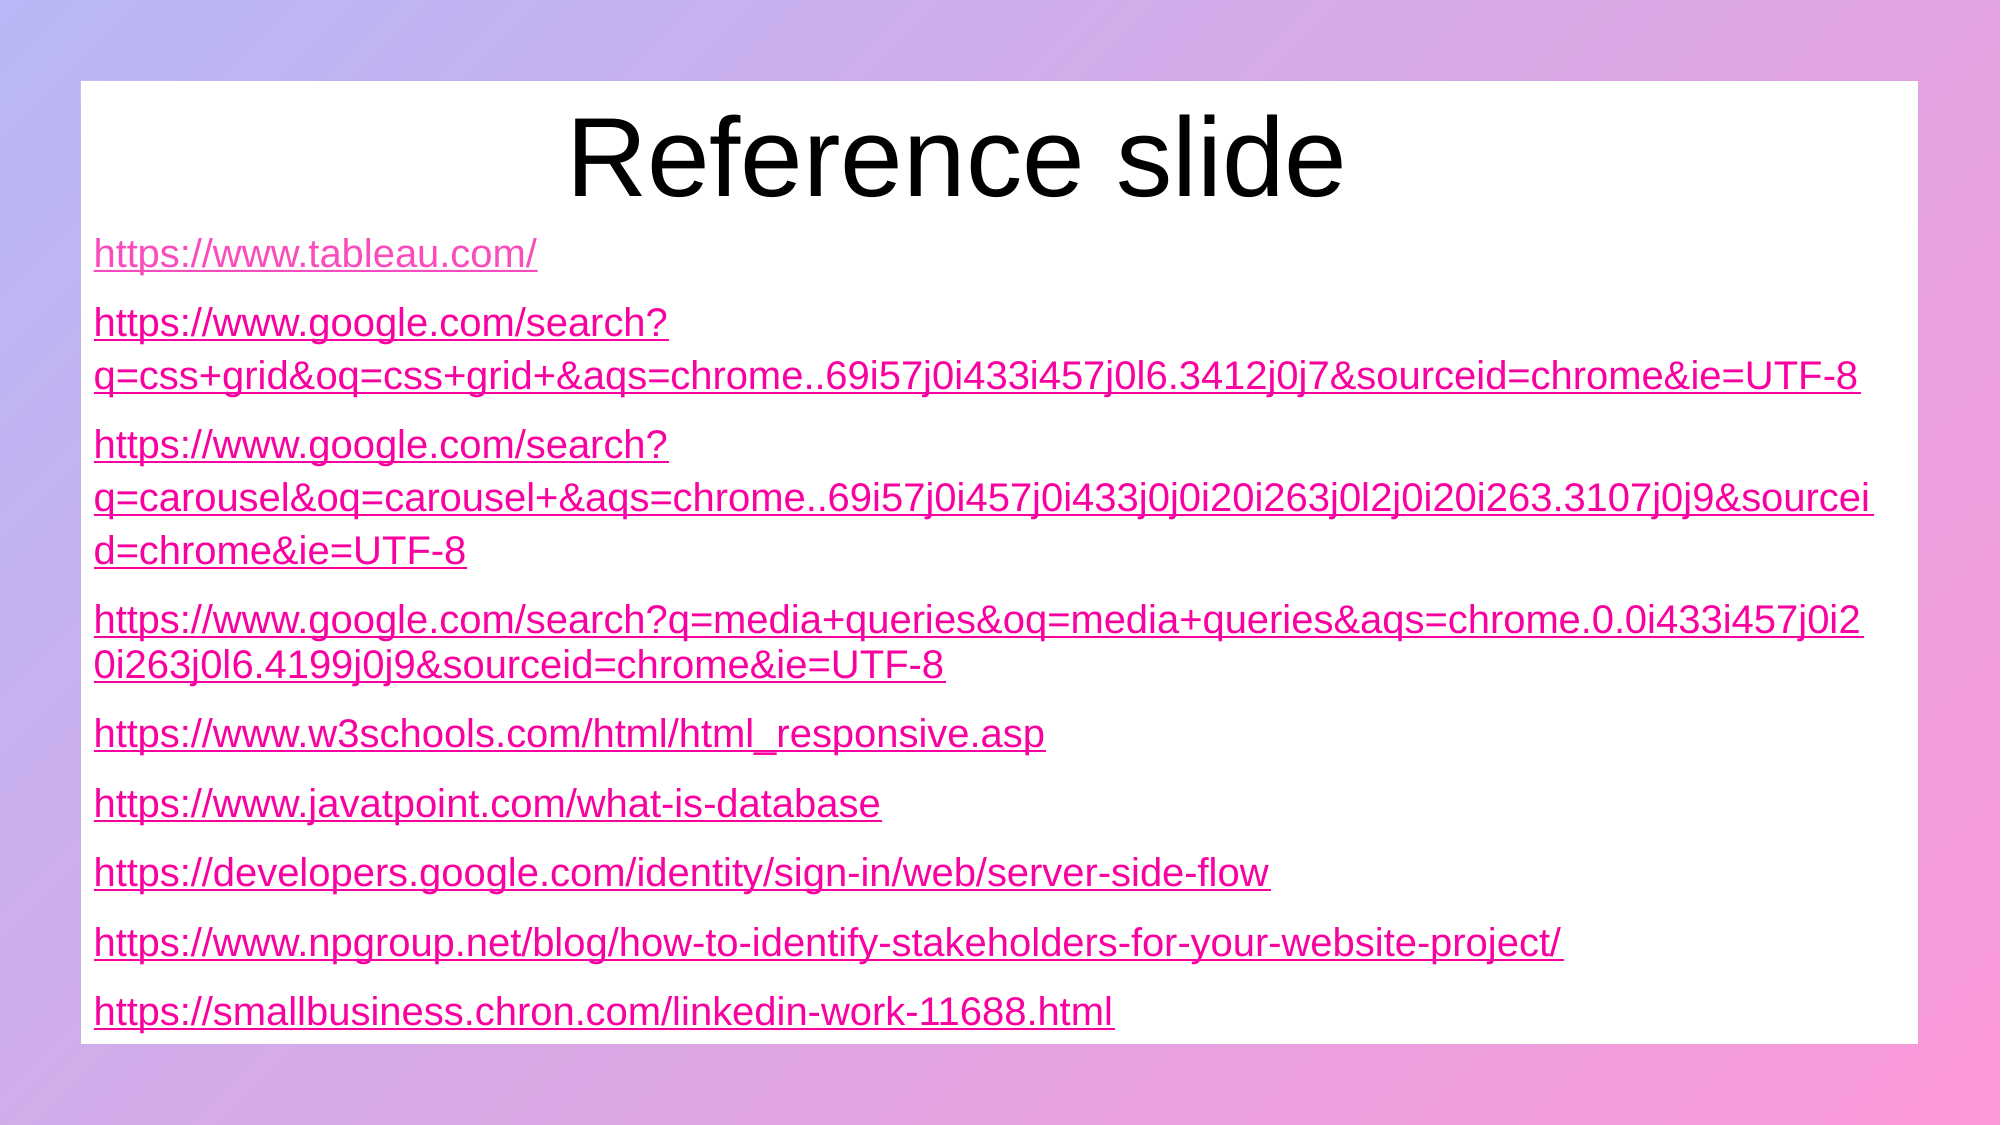

# Reference slide
https://www.tableau.com/
https://www.google.com/search?q=css+grid&oq=css+grid+&aqs=chrome..69i57j0i433i457j0l6.3412j0j7&sourceid=chrome&ie=UTF-8
https://www.google.com/search?q=carousel&oq=carousel+&aqs=chrome..69i57j0i457j0i433j0j0i20i263j0l2j0i20i263.3107j0j9&sourceid=chrome&ie=UTF-8
https://www.google.com/search?q=media+queries&oq=media+queries&aqs=chrome.0.0i433i457j0i20i263j0l6.4199j0j9&sourceid=chrome&ie=UTF-8
https://www.w3schools.com/html/html_responsive.asp
https://www.javatpoint.com/what-is-database
https://developers.google.com/identity/sign-in/web/server-side-flow
https://www.npgroup.net/blog/how-to-identify-stakeholders-for-your-website-project/
https://smallbusiness.chron.com/linkedin-work-11688.html